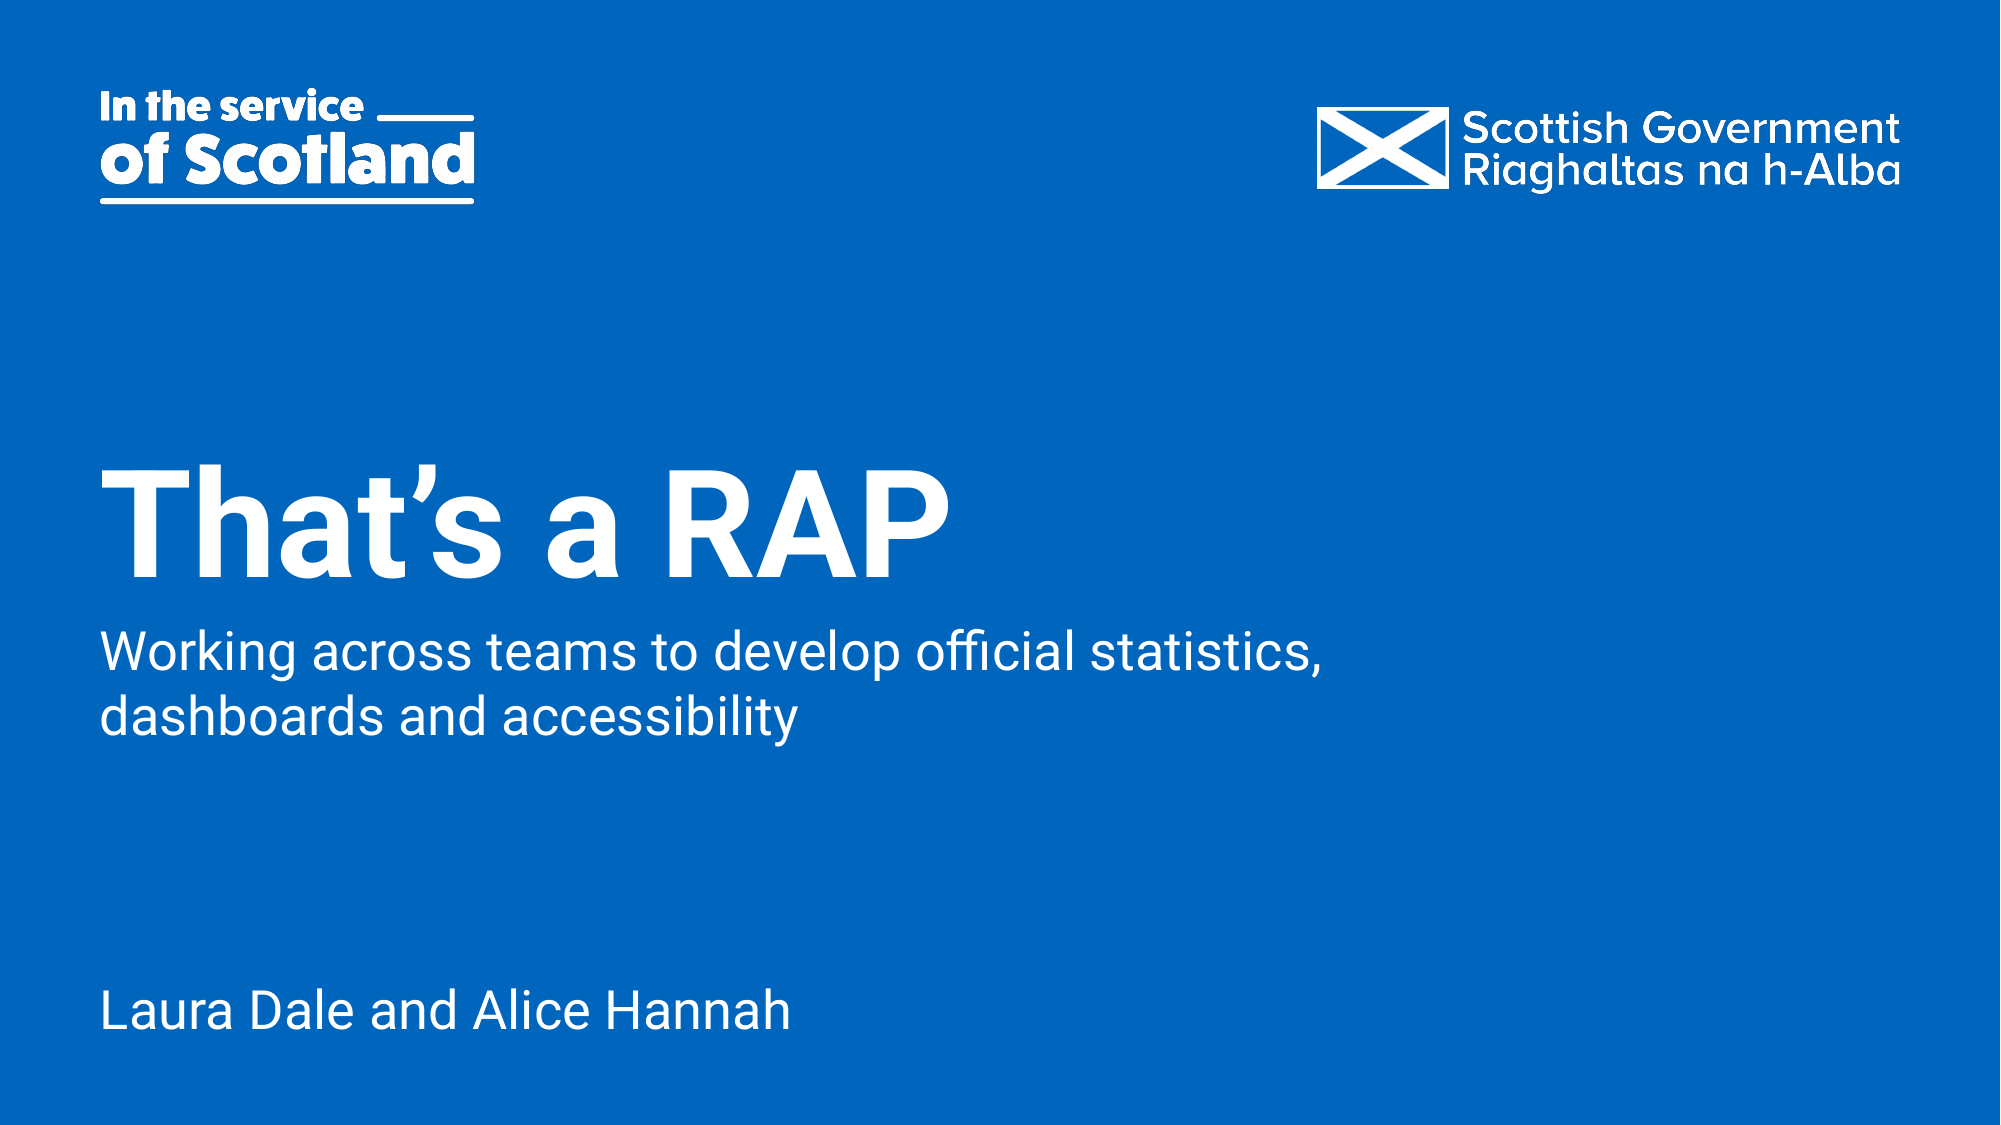

# That’s a RAP
Working across teams to develop official statistics, dashboards and accessibility
Laura Dale and Alice Hannah